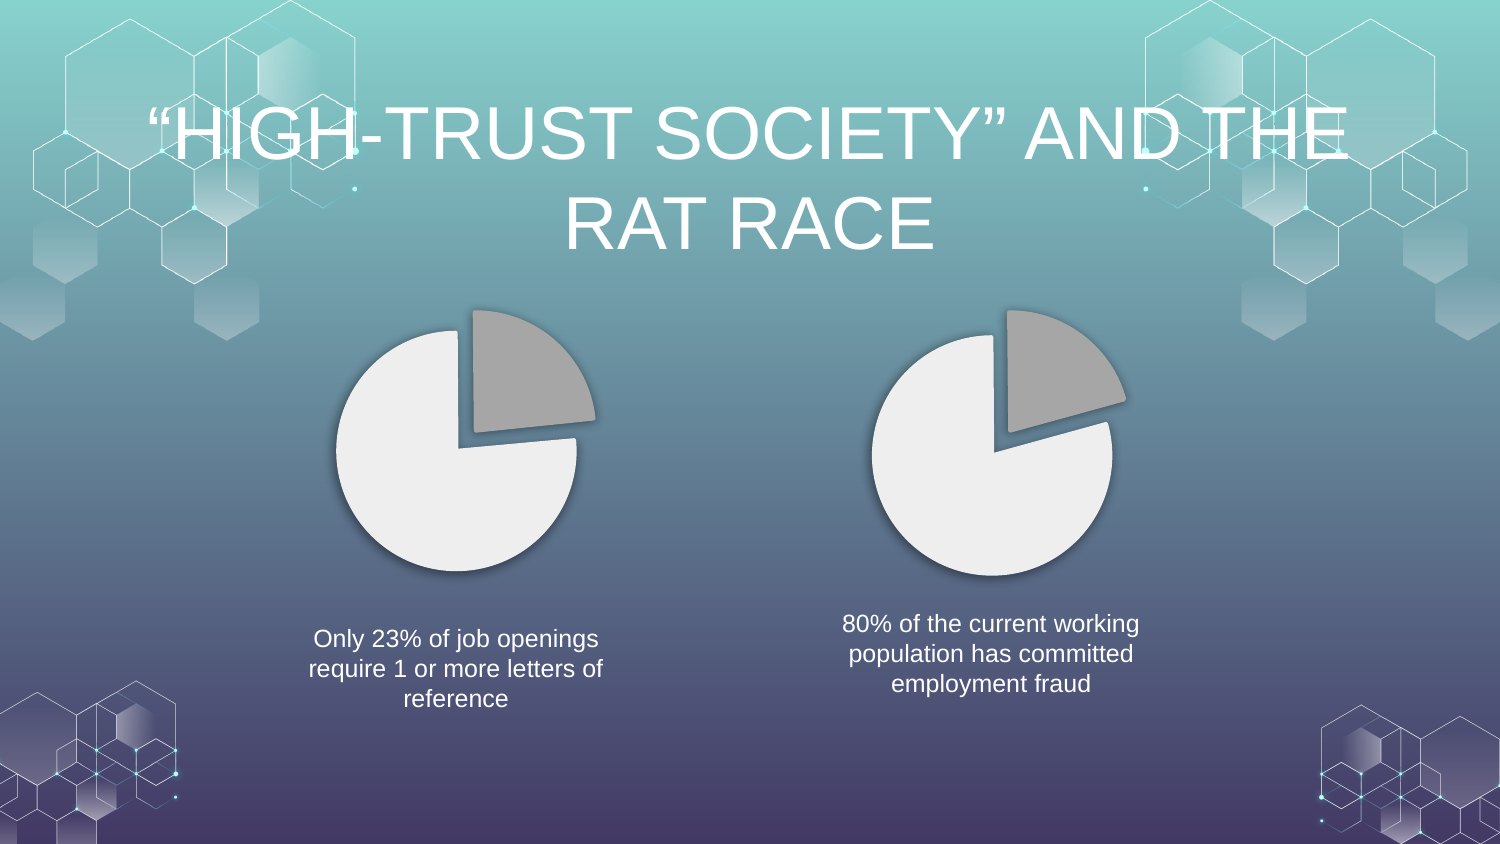

# “HIGH-TRUST SOCIETY” AND THE RAT RACE

80% of the current working population has committed employment fraud
Only 23% of job openings require 1 or more letters of reference